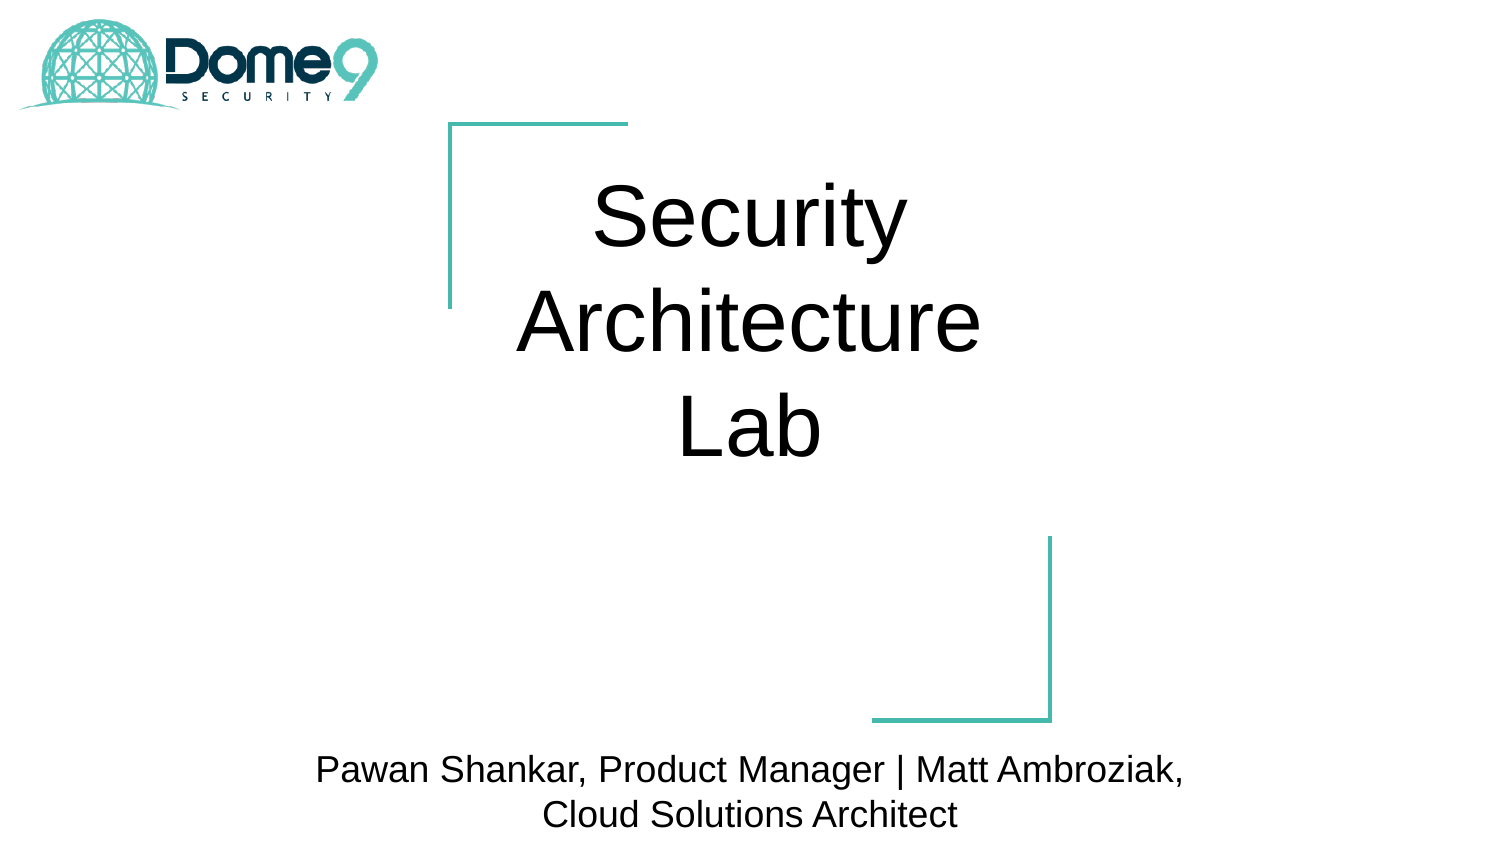

# Security Architecture Lab
Pawan Shankar, Product Manager | Matt Ambroziak, Cloud Solutions Architect
Dome9 Security